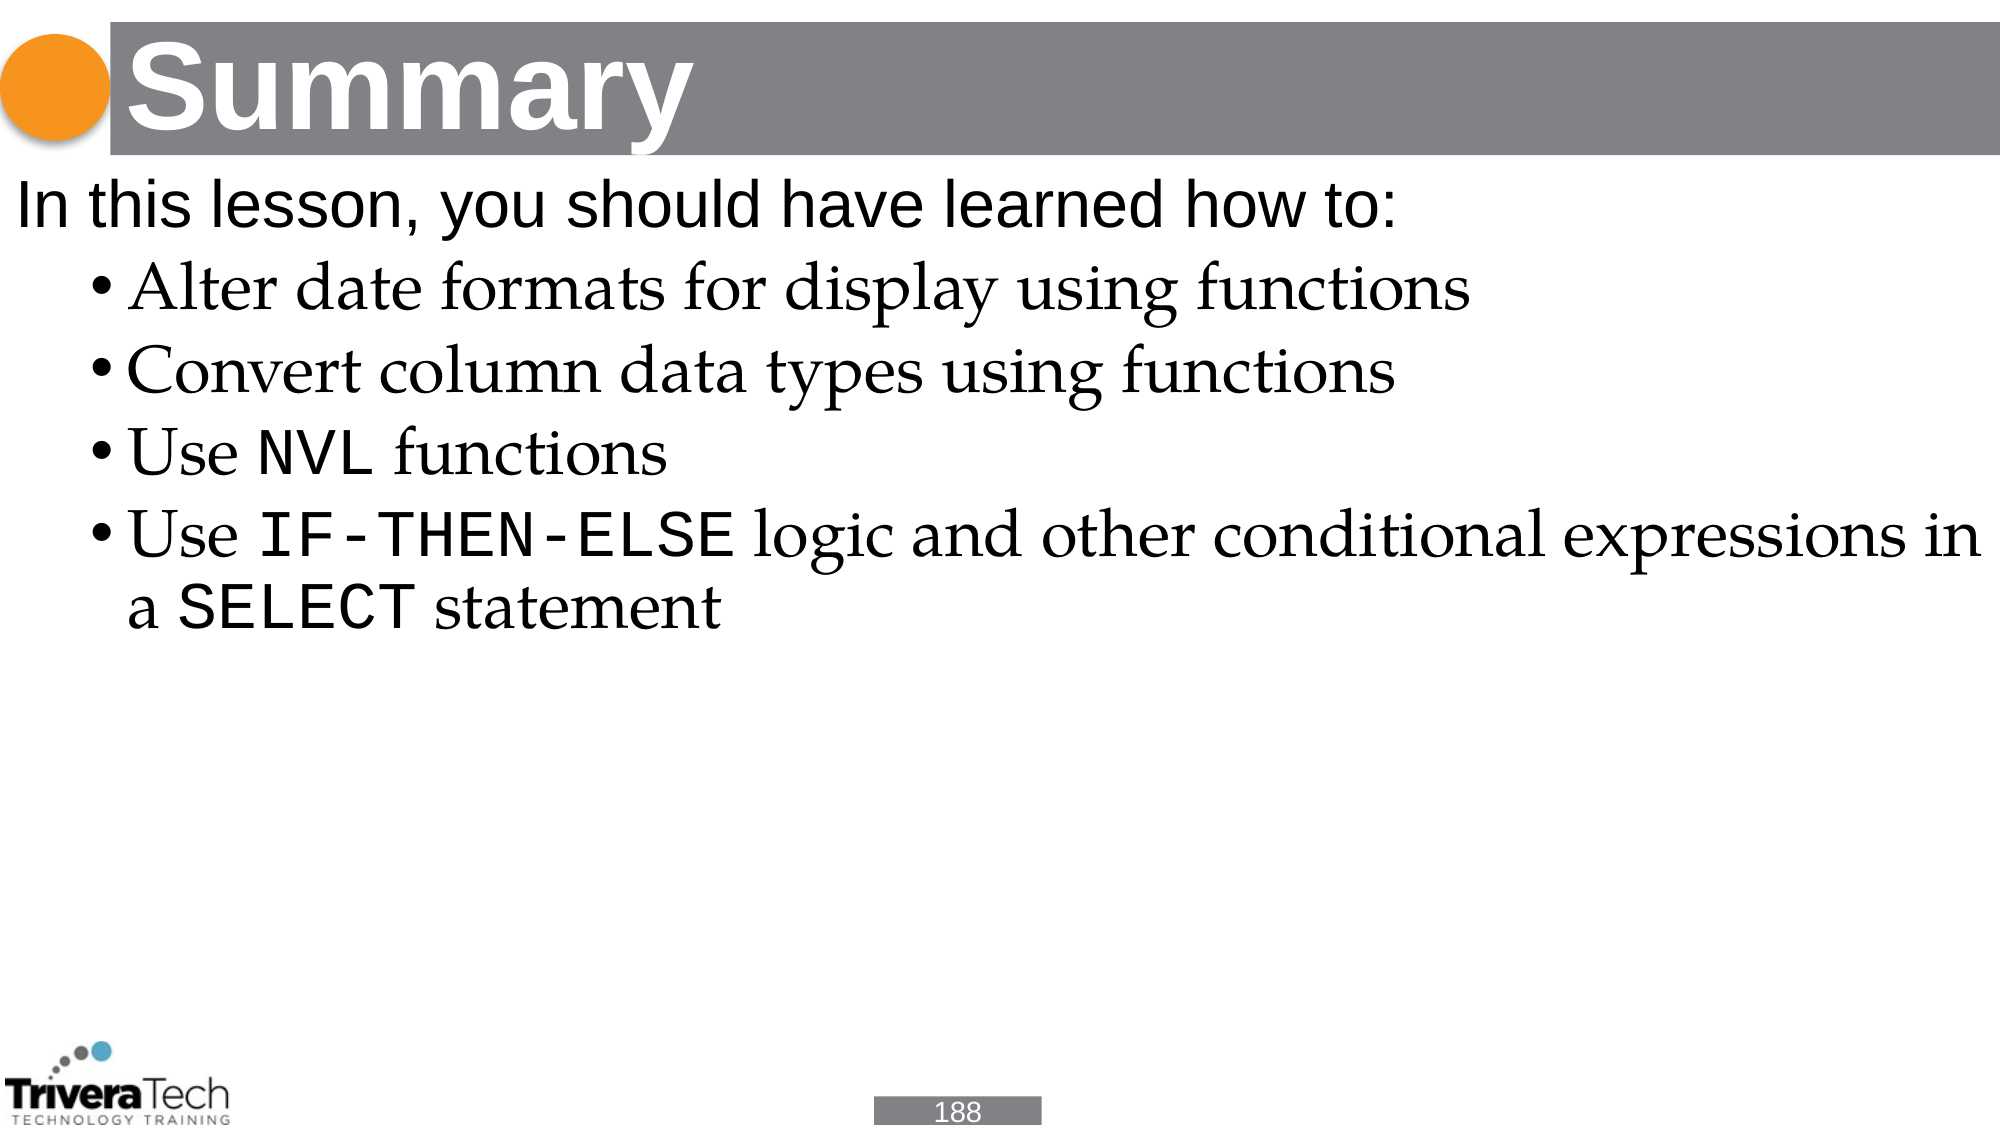

# Summary
In this lesson, you should have learned how to:
Alter date formats for display using functions
Convert column data types using functions
Use NVL functions
Use IF-THEN-ELSE logic and other conditional expressions in a SELECT statement

188